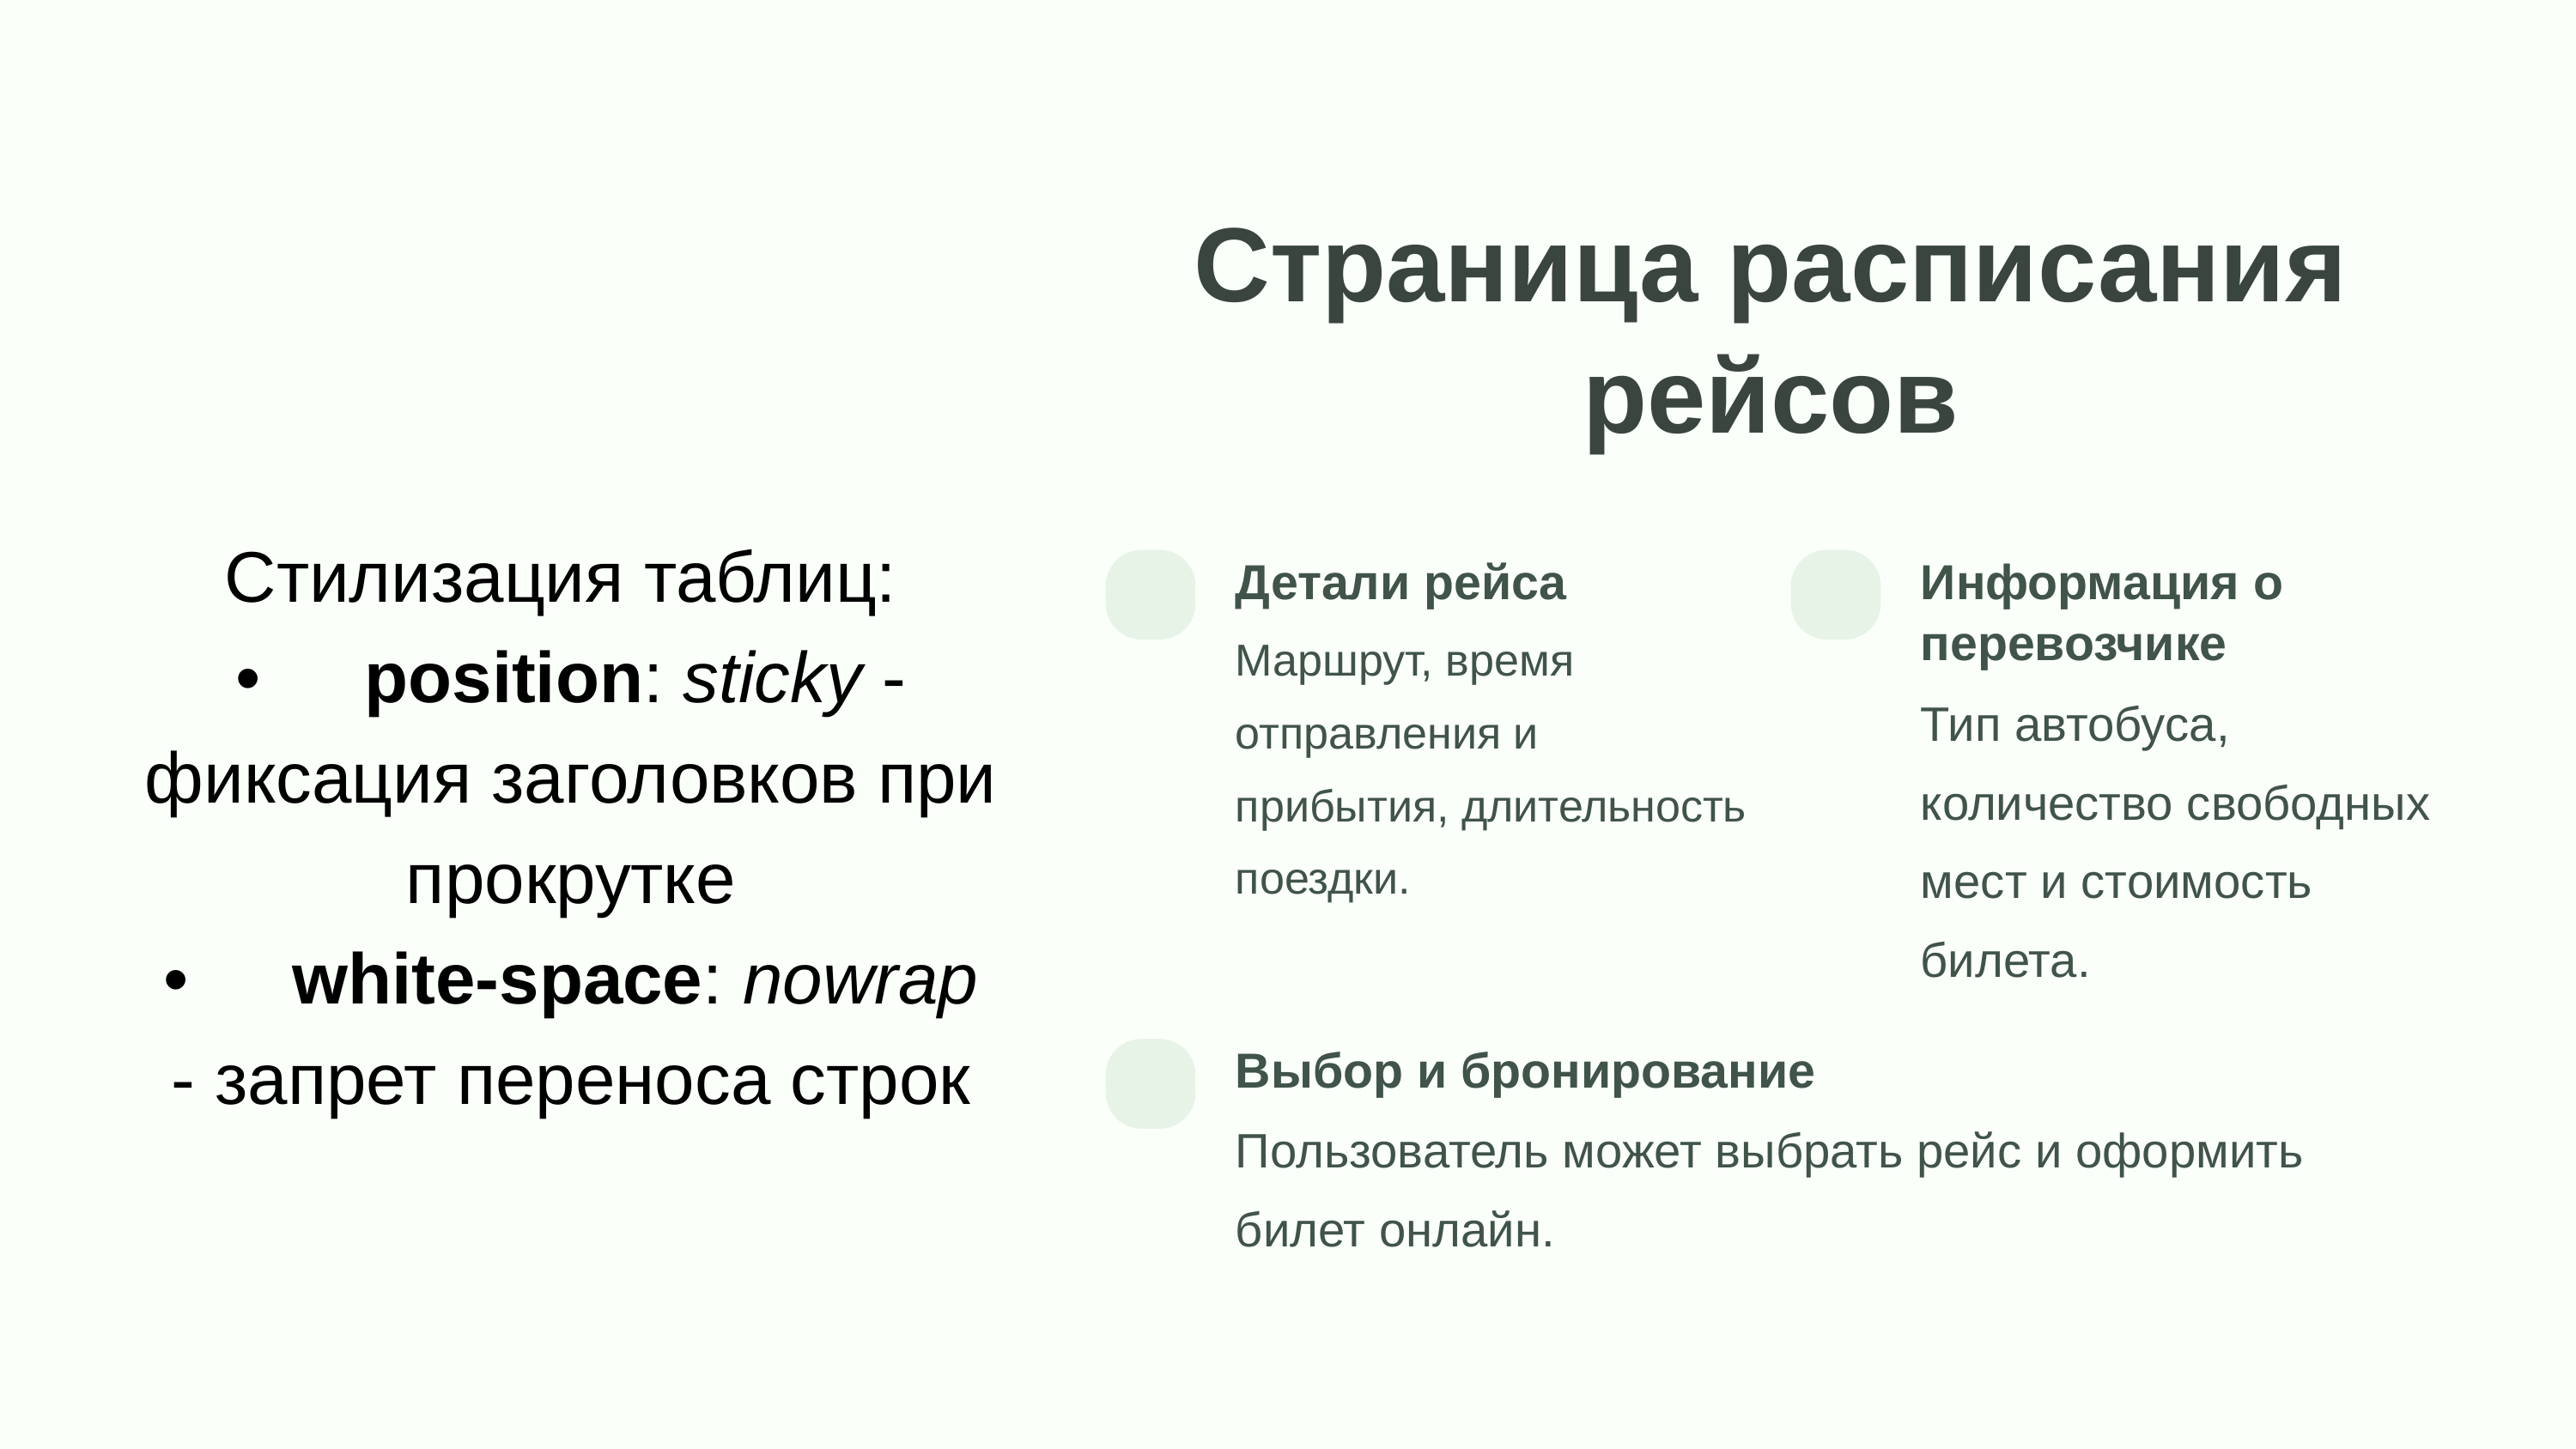

Страница расписания рейсов
Стилизация таблиц:
•	position: sticky - фиксация заголовков при прокрутке
•	white-space: nowrap - запрет переноса строк

Детали рейса

Информация о перевозчике

Маршрут, время отправления и прибытия, длительность поездки.

Тип автобуса, количество свободных мест и стоимость билета.

Выбор и бронирование

Пользователь может выбрать рейс и оформить билет онлайн.